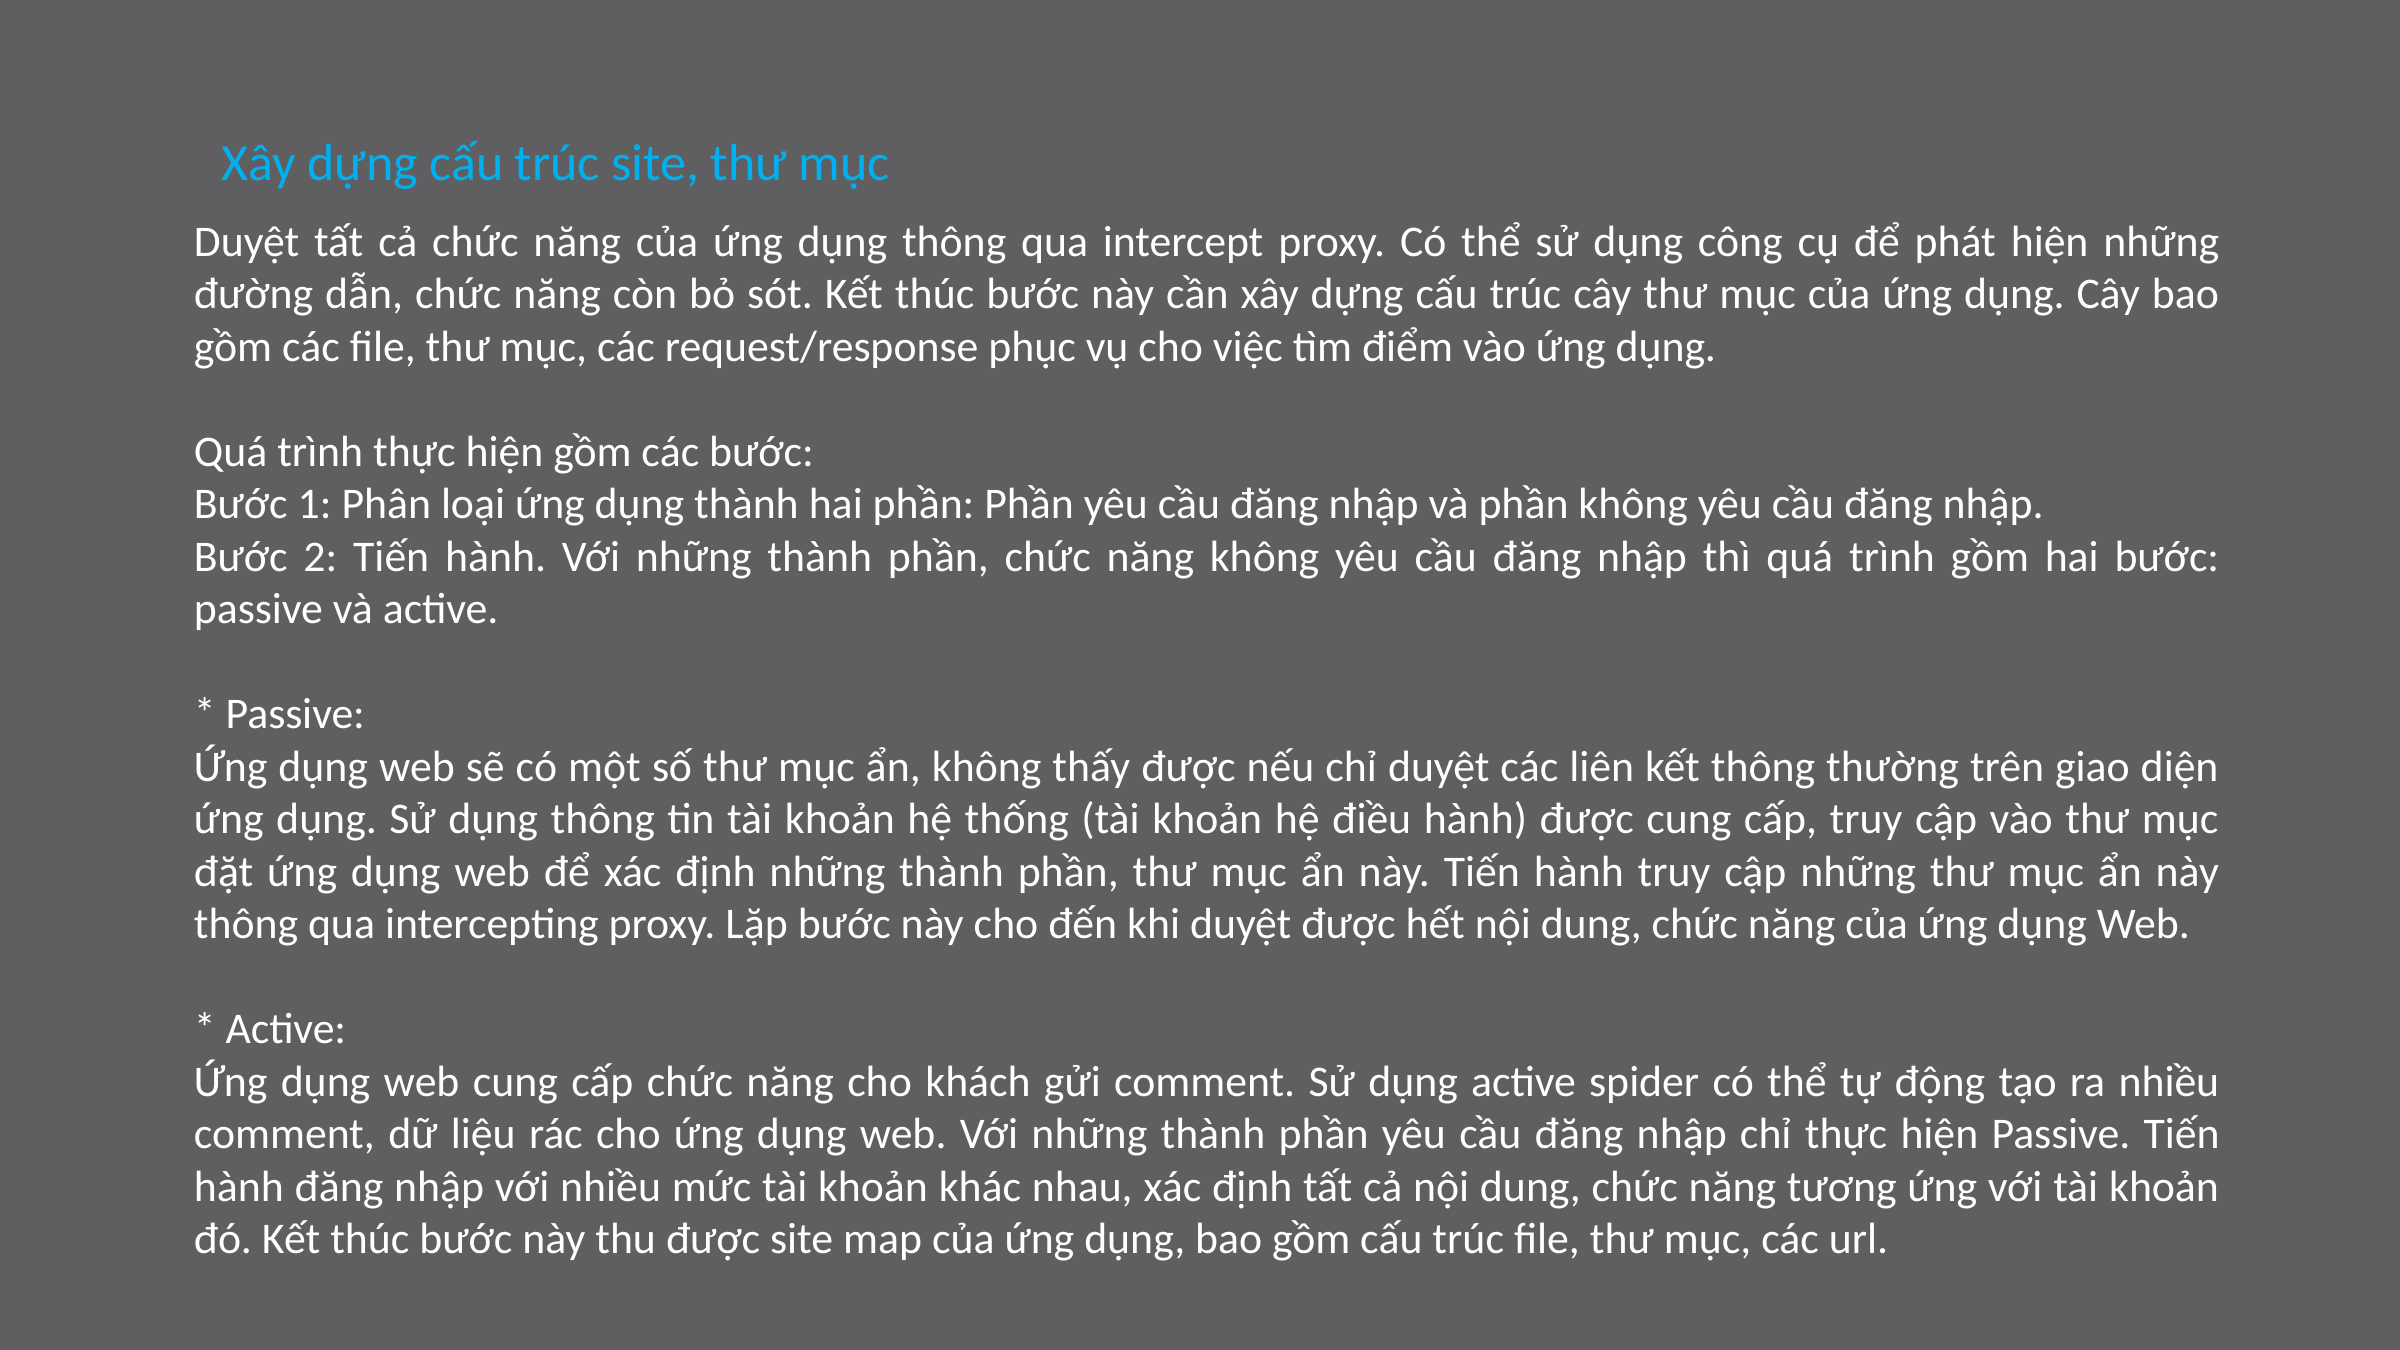

Xây dựng cấu trúc site, thư mục
Duyệt tất cả chức năng của ứng dụng thông qua intercept proxy. Có thể sử dụng công cụ để phát hiện những đường dẫn, chức năng còn bỏ sót. Kết thúc bước này cần xây dựng cấu trúc cây thư mục của ứng dụng. Cây bao gồm các file, thư mục, các request/response phục vụ cho việc tìm điểm vào ứng dụng.

Quá trình thực hiện gồm các bước:
Bước 1: Phân loại ứng dụng thành hai phần: Phần yêu cầu đăng nhập và phần không yêu cầu đăng nhập.
Bước 2: Tiến hành. Với những thành phần, chức năng không yêu cầu đăng nhập thì quá trình gồm hai bước: passive và active.

* Passive:
Ứng dụng web sẽ có một số thư mục ẩn, không thấy được nếu chỉ duyệt các liên kết thông thường trên giao diện ứng dụng. Sử dụng thông tin tài khoản hệ thống (tài khoản hệ điều hành) được cung cấp, truy cập vào thư mục đặt ứng dụng web để xác định những thành phần, thư mục ẩn này. Tiến hành truy cập những thư mục ẩn này thông qua intercepting proxy. Lặp bước này cho đến khi duyệt được hết nội dung, chức năng của ứng dụng Web.

* Active:
Ứng dụng web cung cấp chức năng cho khách gửi comment. Sử dụng active spider có thể tự động tạo ra nhiều comment, dữ liệu rác cho ứng dụng web. Với những thành phần yêu cầu đăng nhập chỉ thực hiện Passive. Tiến hành đăng nhập với nhiều mức tài khoản khác nhau, xác định tất cả nội dung, chức năng tương ứng với tài khoản đó. Kết thúc bước này thu được site map của ứng dụng, bao gồm cấu trúc file, thư mục, các url.